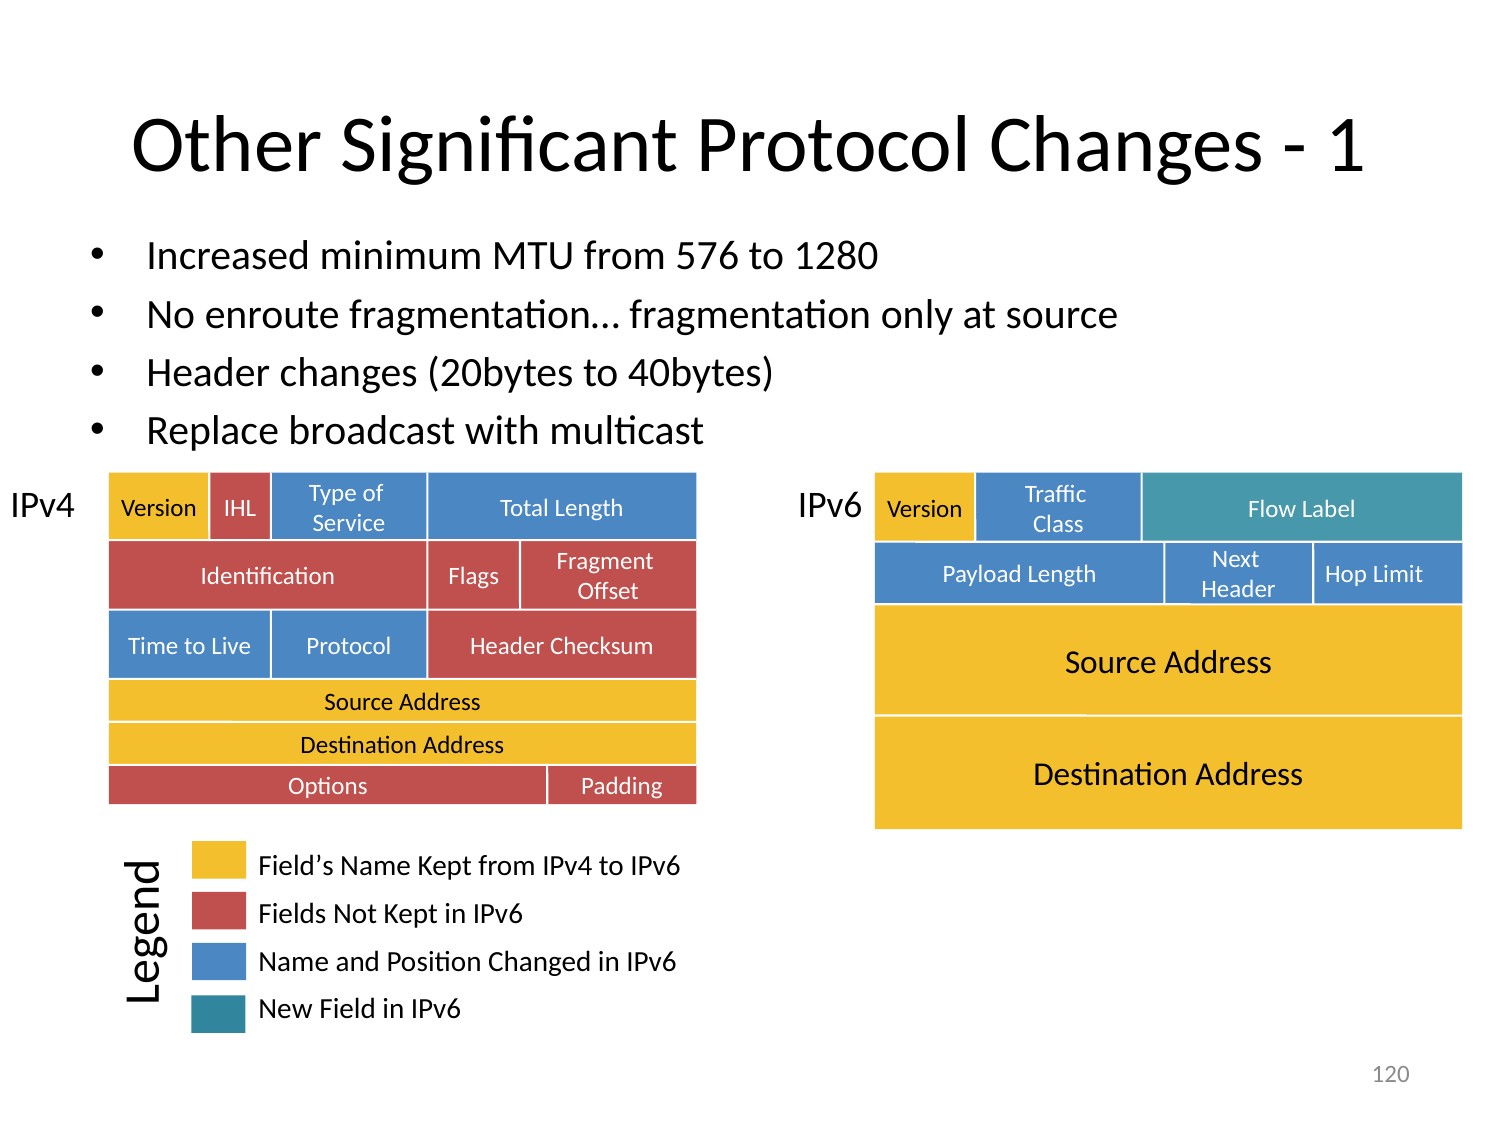

# Other Significant Protocol Changes - 1
Increased minimum MTU from 576 to 1280
No enroute fragmentation… fragmentation only at source
Header changes (20bytes to 40bytes)
Replace broadcast with multicast
IPv4
Version
IHL

Type of
Service

Total Length

Identification

Flags
Fragment
Offset

Time to Live

Protocol

Header Checksum
Source Address

Destination Address

Options

Padding

IPv6
Version
Traffic
Class

Flow Label

Payload Length

Next
Header

Hop Limit

Source Address

Destination Address

Field’s Name Kept from IPv4 to IPv6
Fields Not Kept in IPv6
Name and Position Changed in IPv6
New Field in IPv6

Legend

120